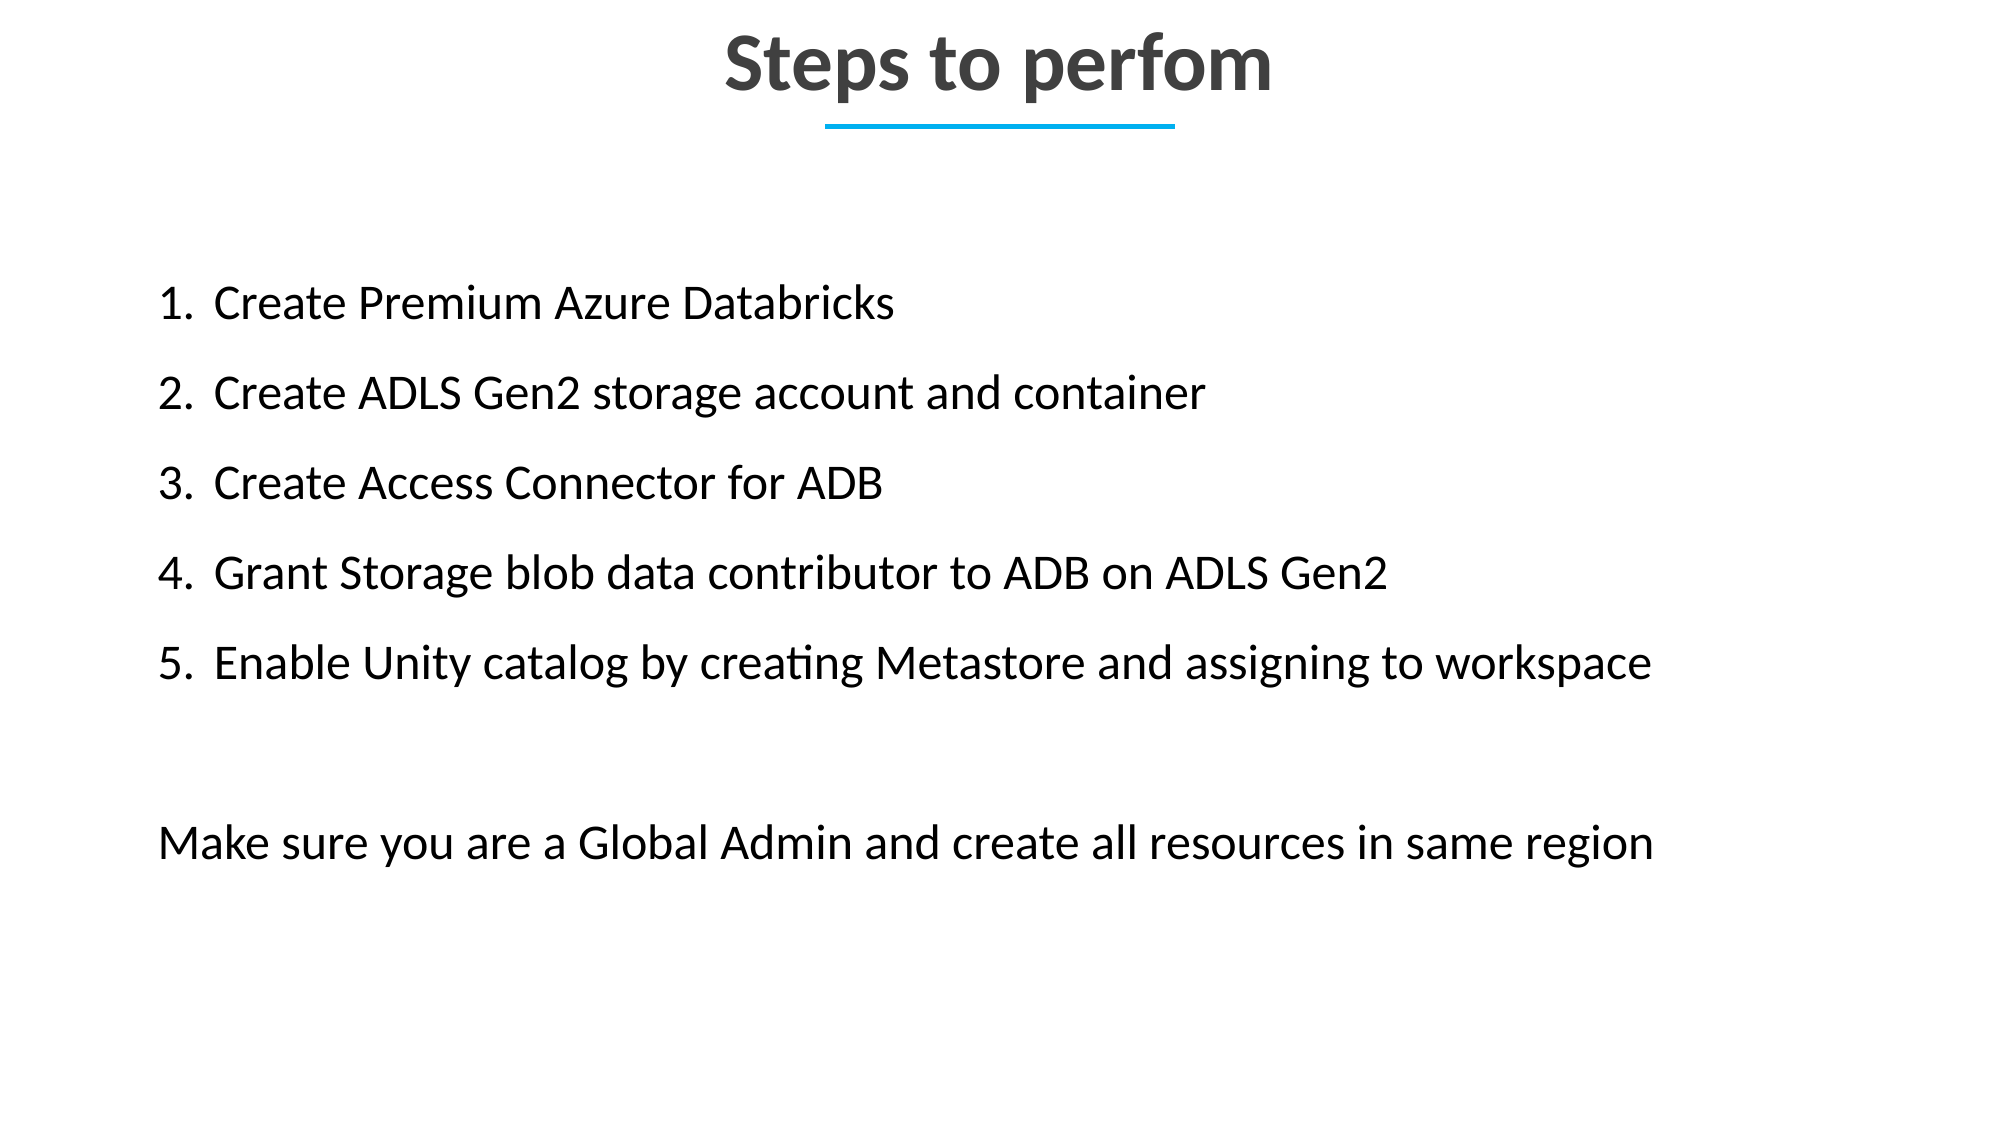

Steps to perfom
Create Premium Azure Databricks
Create ADLS Gen2 storage account and container
Create Access Connector for ADB
Grant Storage blob data contributor to ADB on ADLS Gen2
Enable Unity catalog by creating Metastore and assigning to workspace

Make sure you are a Global Admin and create all resources in same region